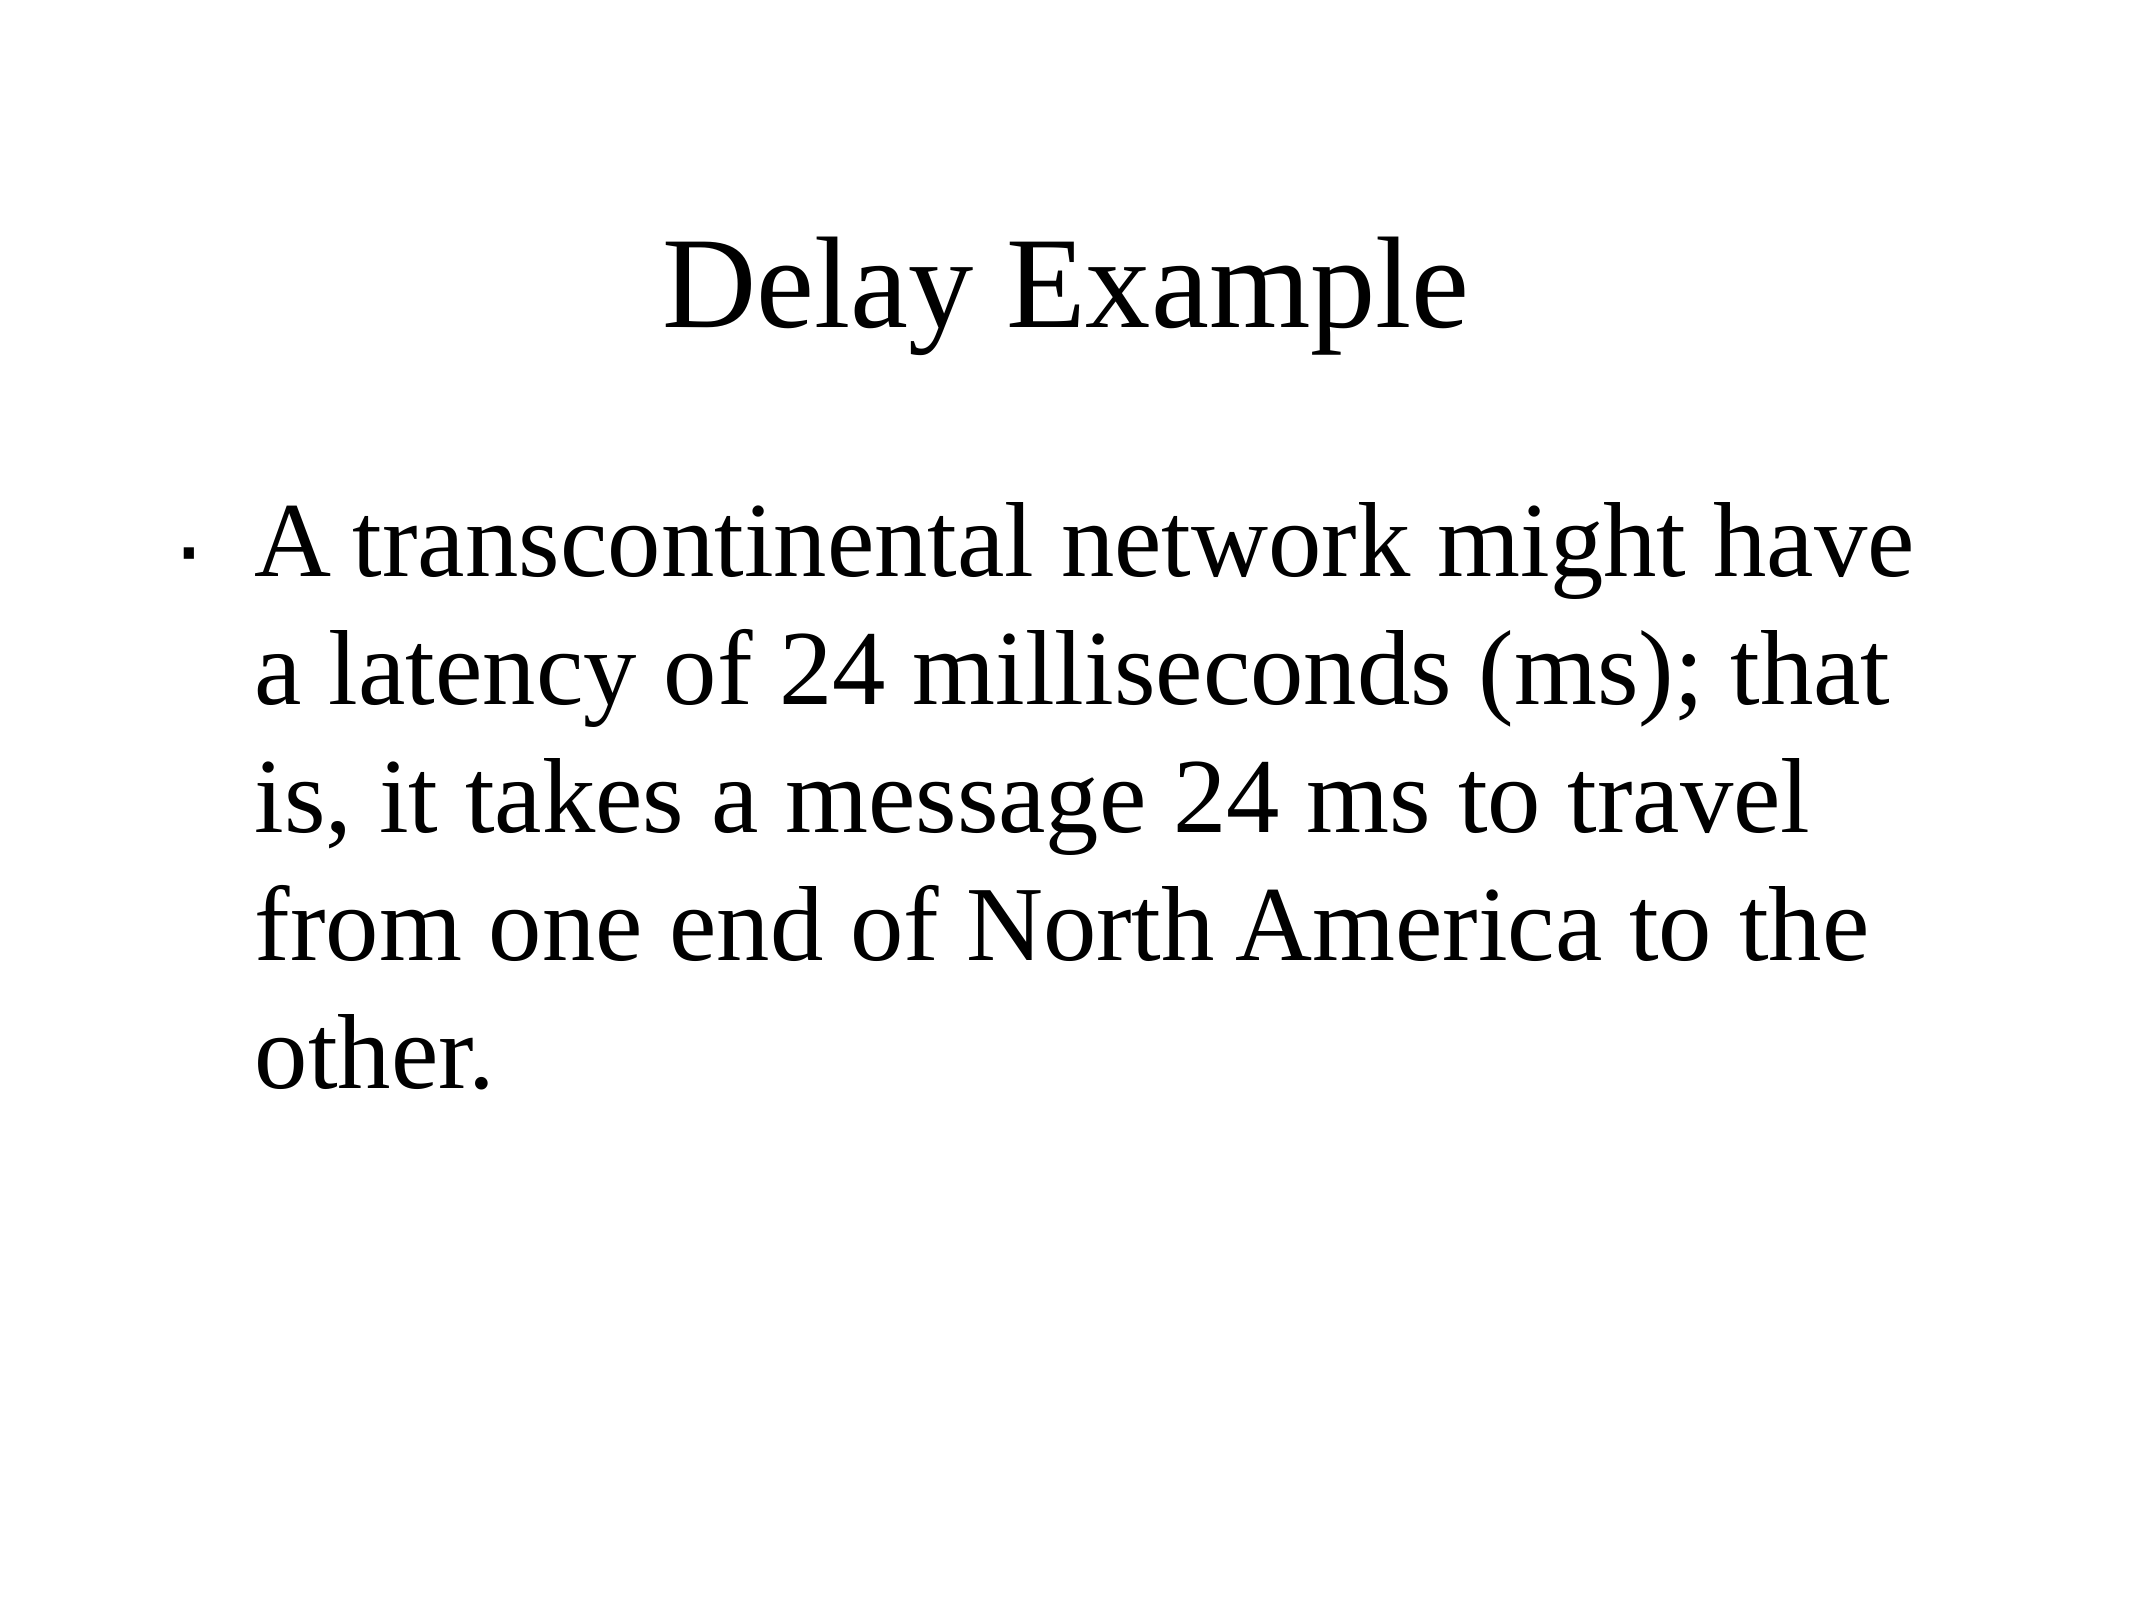

Delay Example
A transcontinental network might have a latency of 24 milliseconds (ms); that is, it takes a message 24 ms to travel from one end of North America to the other.